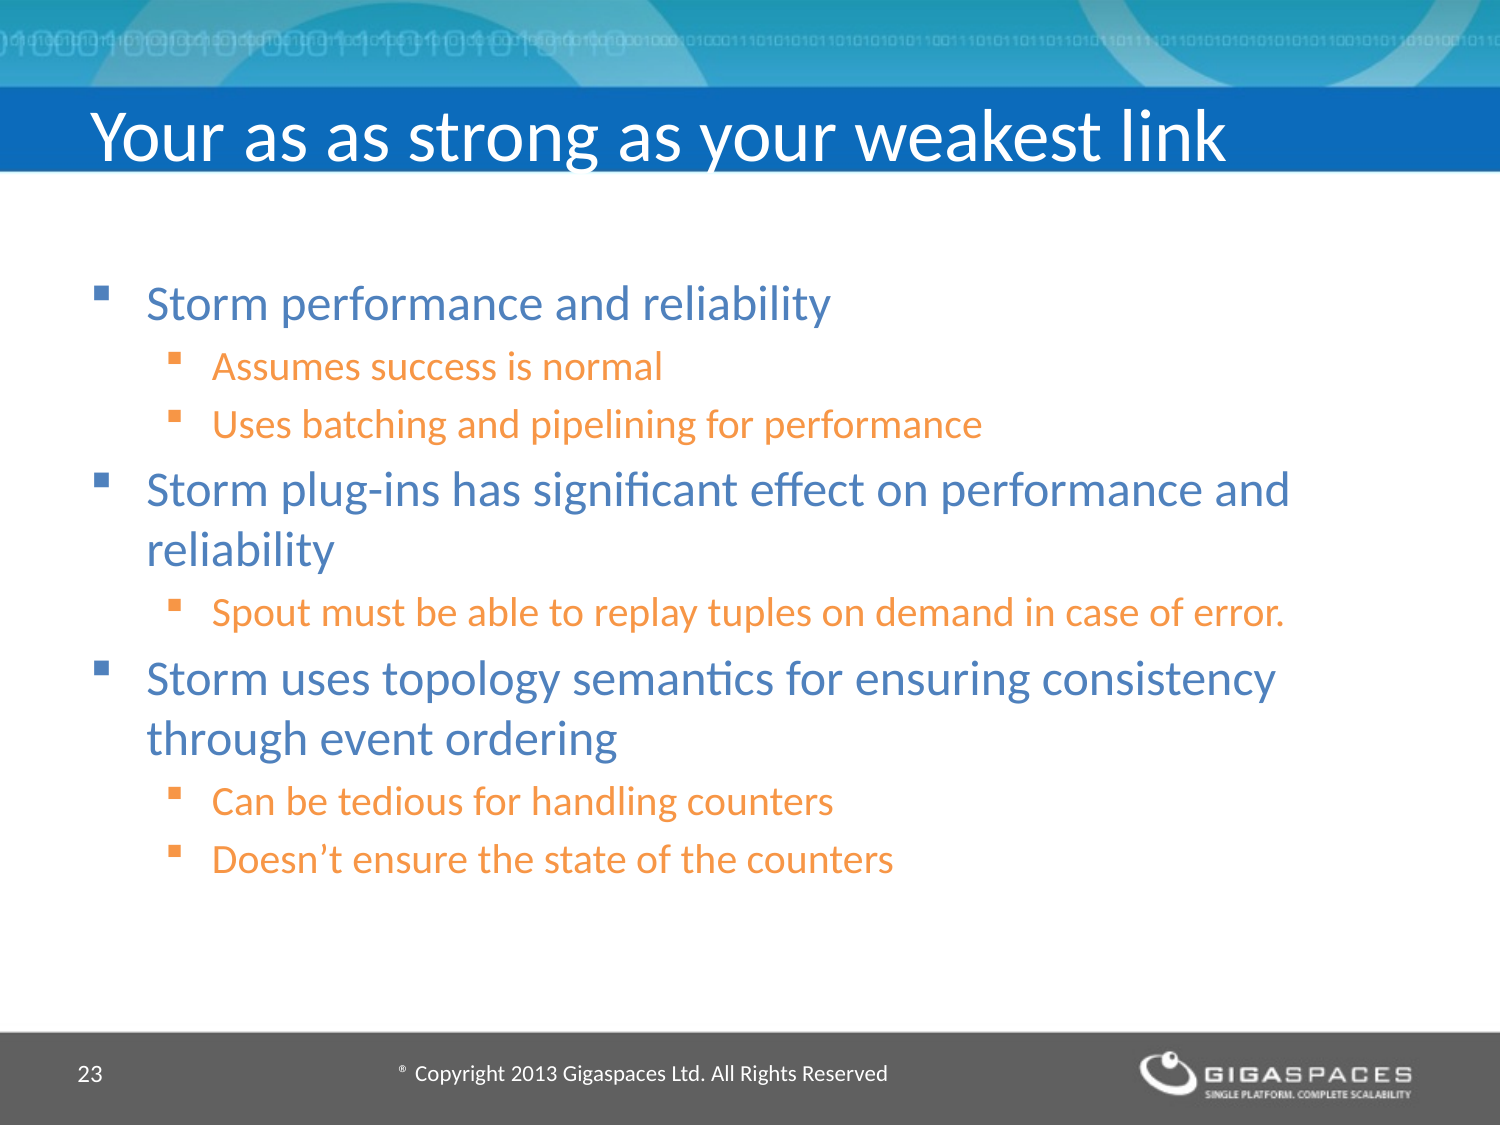

# Your as as strong as your weakest link
Storm performance and reliability
Assumes success is normal
Uses batching and pipelining for performance
Storm plug-ins has significant effect on performance and reliability
Spout must be able to replay tuples on demand in case of error.
Storm uses topology semantics for ensuring consistency through event ordering
Can be tedious for handling counters
Doesn’t ensure the state of the counters

23
® Copyright 2013 Gigaspaces Ltd. All Rights Reserved